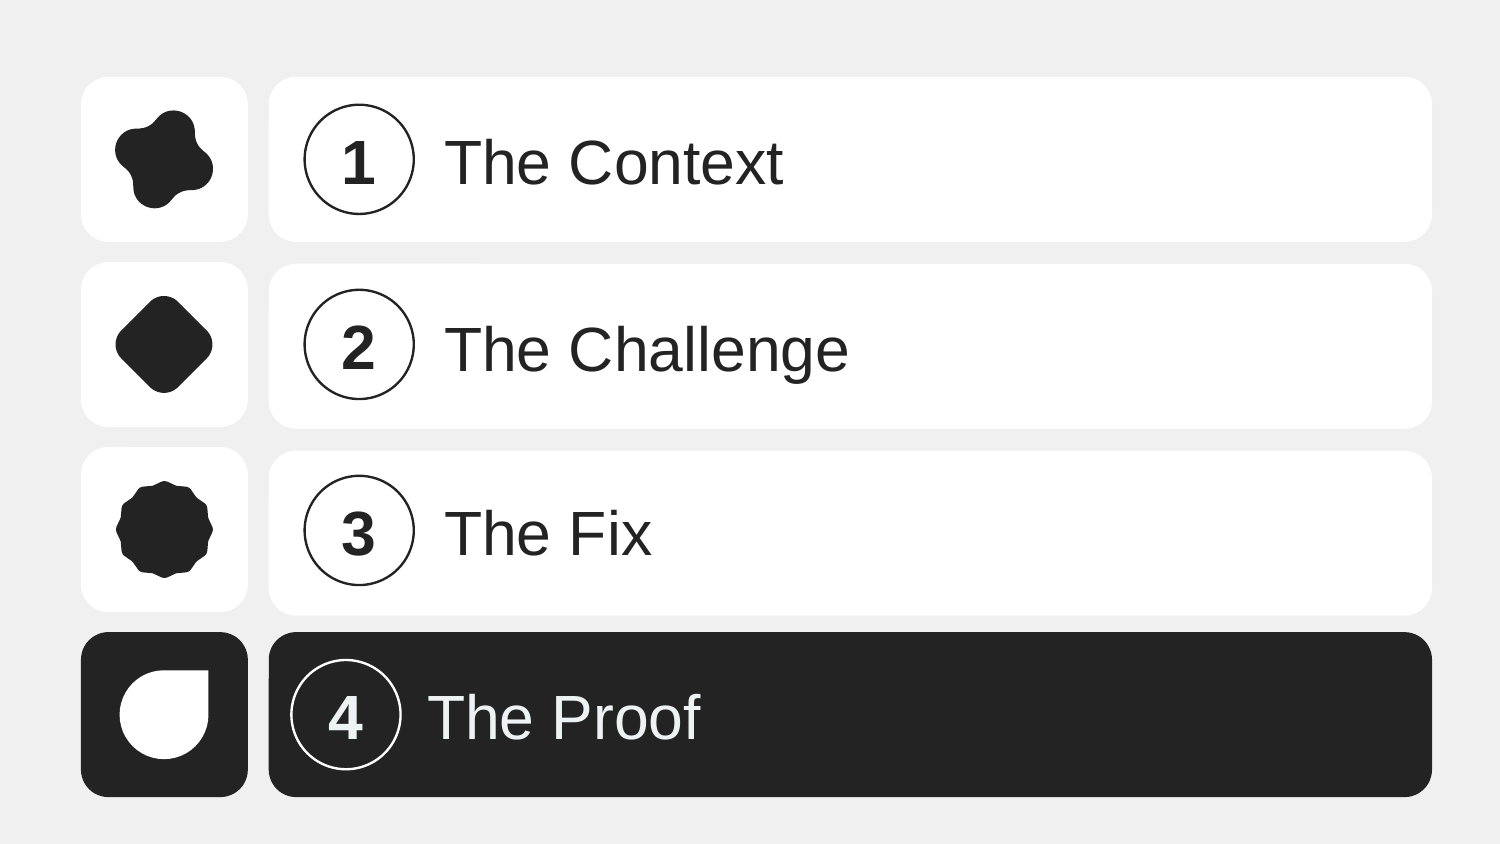

1

The Context

2

The Challenge

3

The Fix

4

The Proof